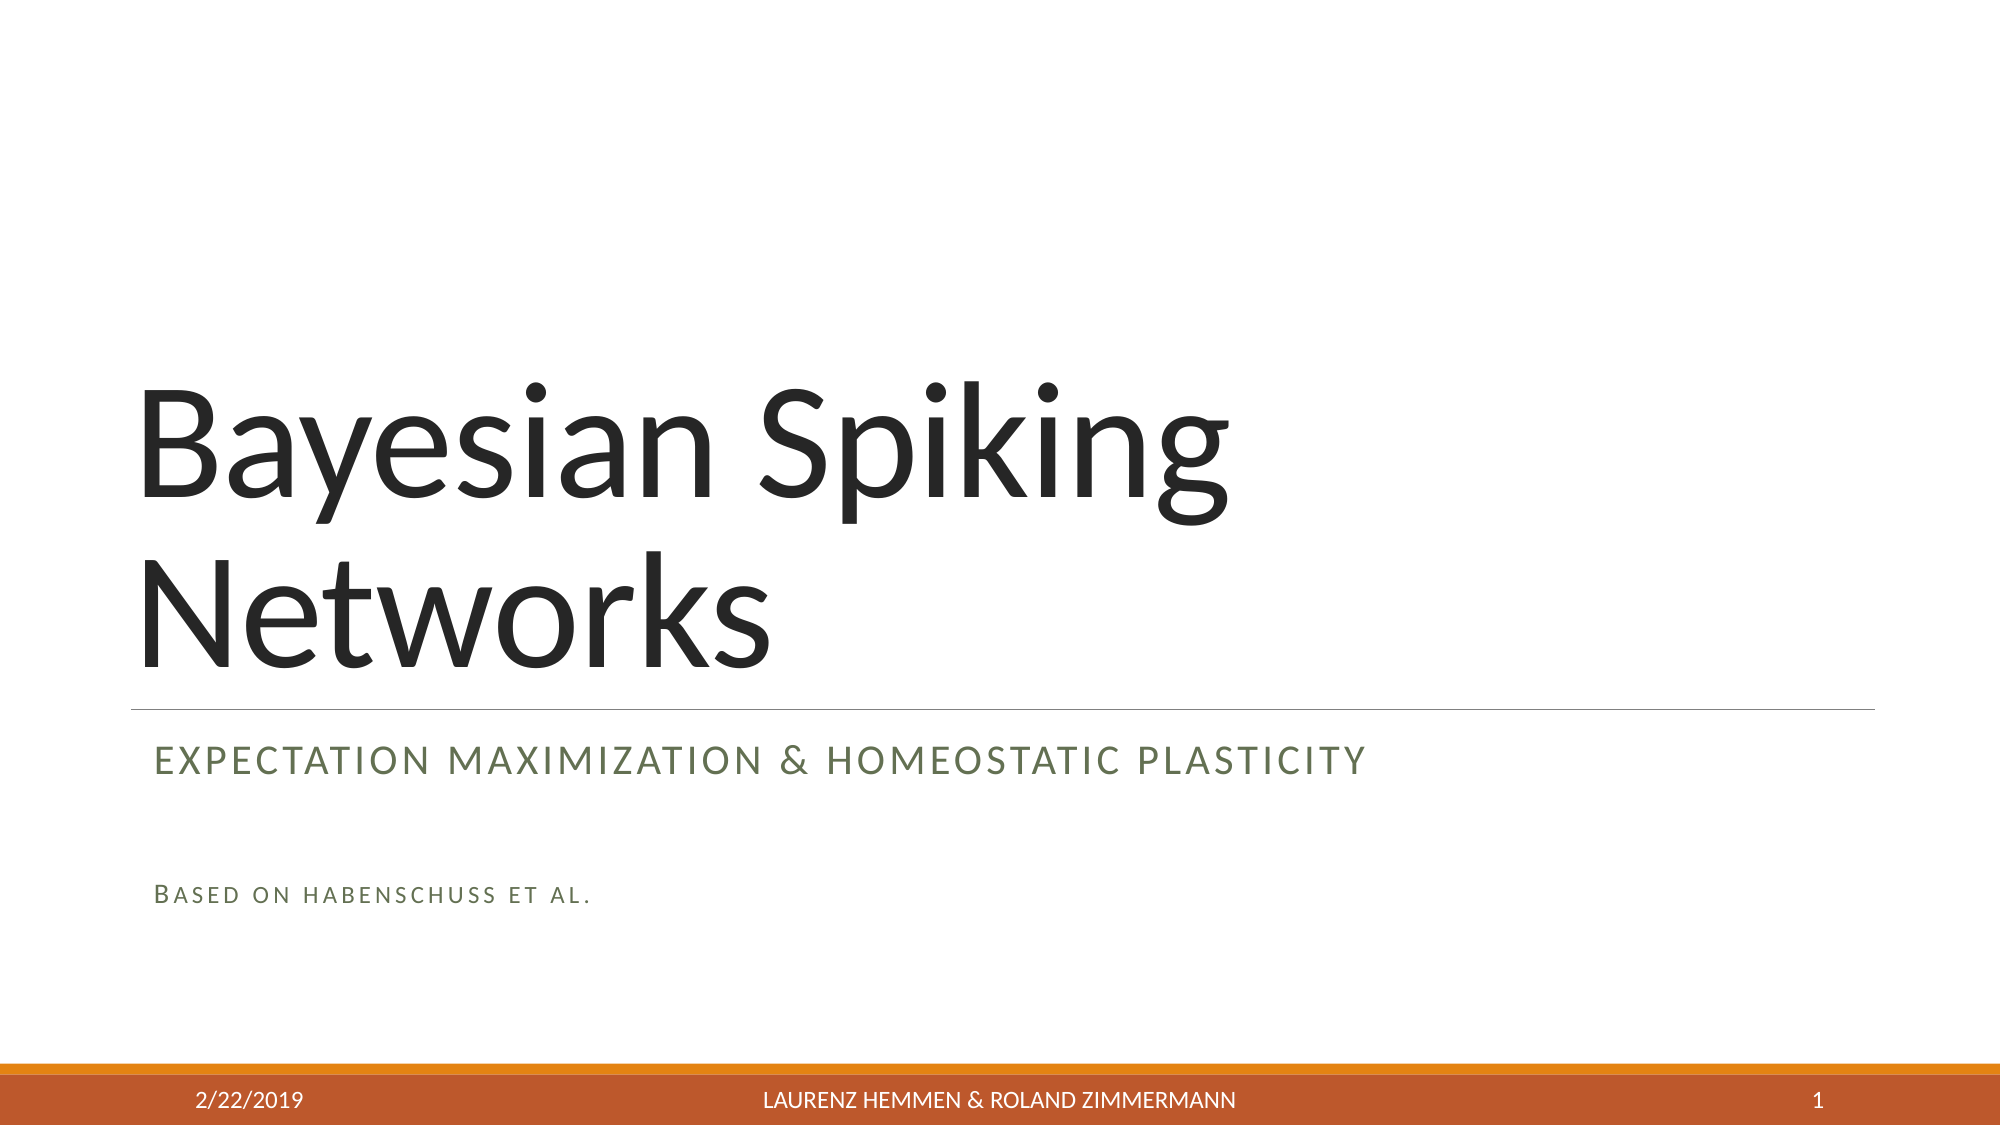

# Bayesian Spiking Networks
expectation maximization & Homeostatic plasticity

Based on Habenschuss et aL.
2/22/2019
Laurenz Hemmen & Roland ZImmermann
1